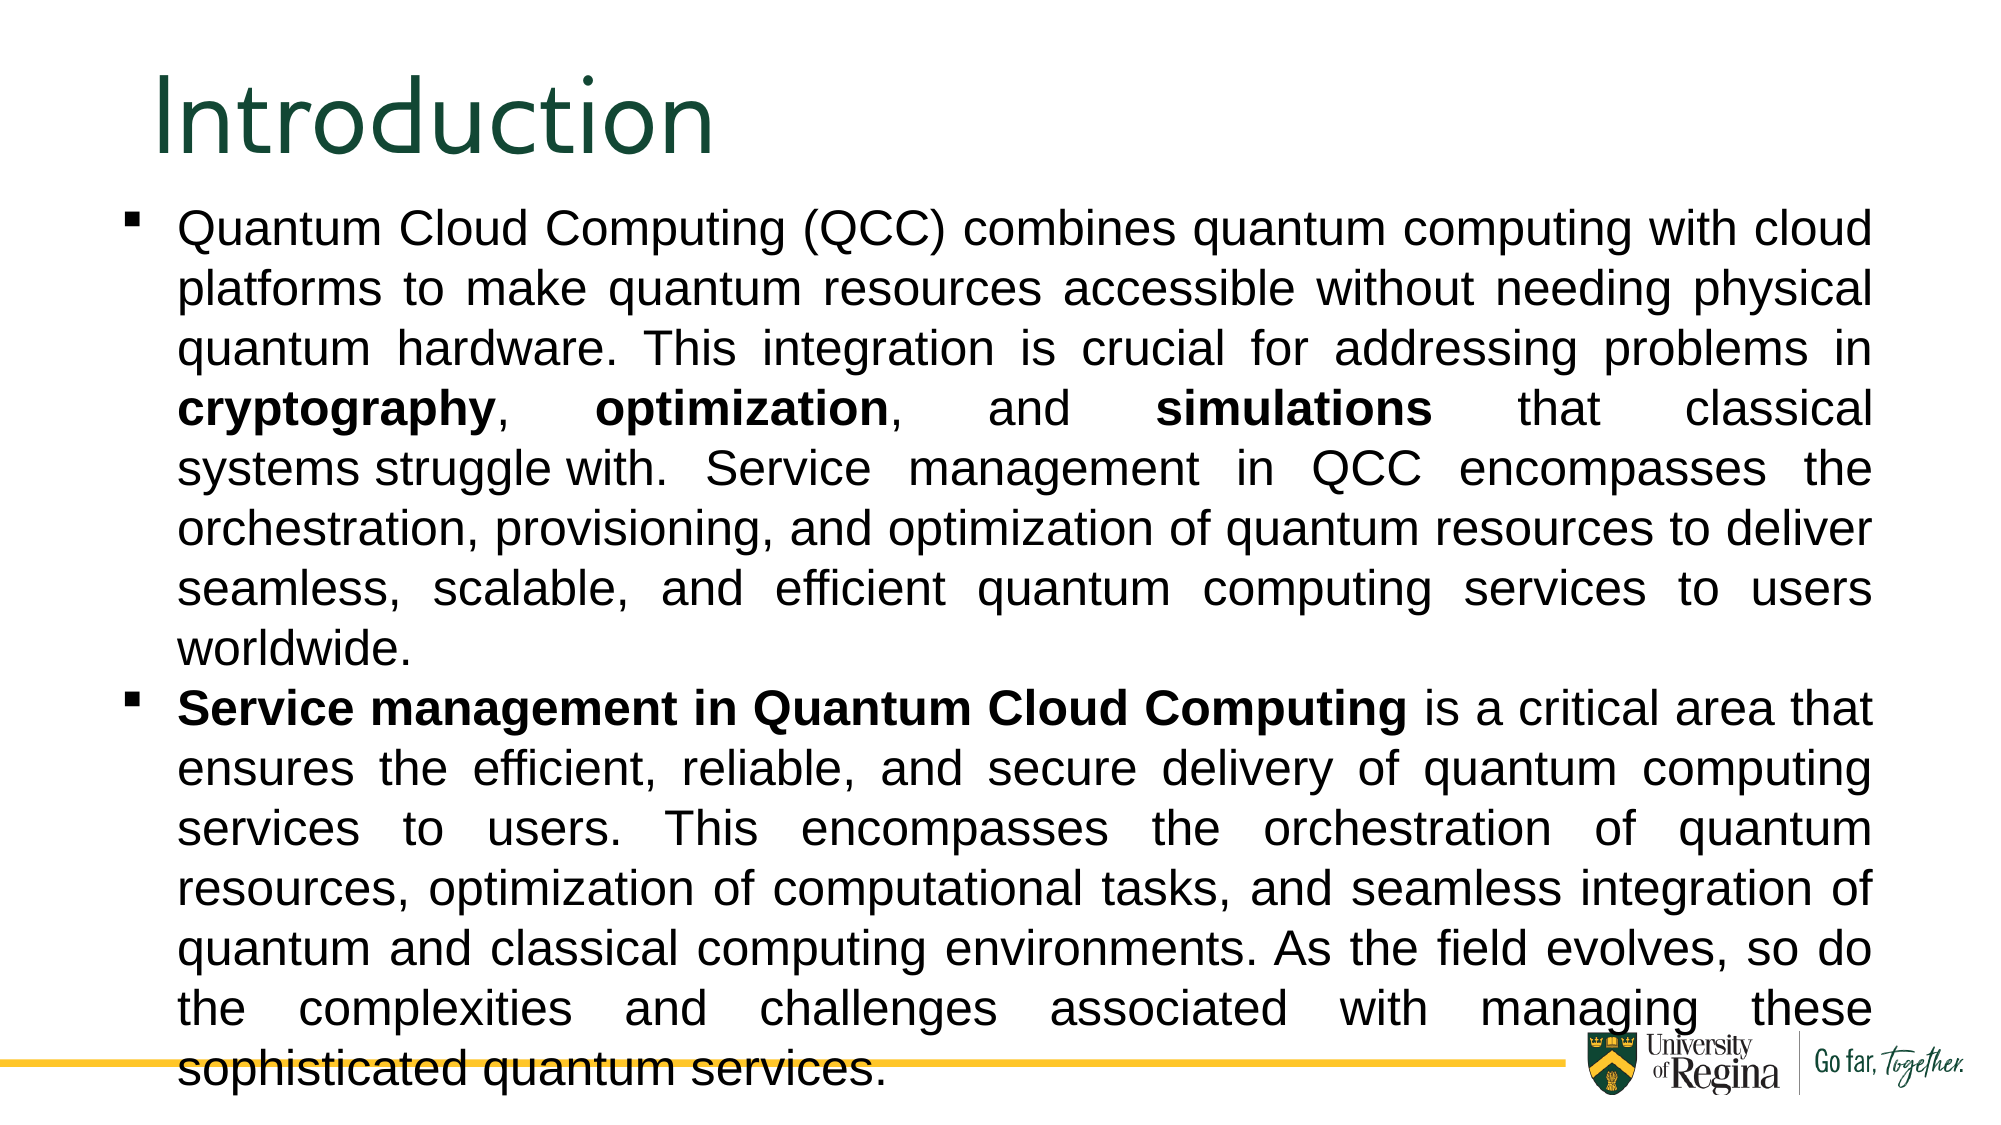

Introduction
Quantum Cloud Computing (QCC) combines quantum computing with cloud platforms to make quantum resources accessible without needing physical quantum hardware. This integration is crucial for addressing problems in cryptography, optimization, and simulations that classical systems struggle with. Service management in QCC encompasses the orchestration, provisioning, and optimization of quantum resources to deliver seamless, scalable, and efficient quantum computing services to users worldwide.
Service management in Quantum Cloud Computing is a critical area that ensures the efficient, reliable, and secure delivery of quantum computing services to users. This encompasses the orchestration of quantum resources, optimization of computational tasks, and seamless integration of quantum and classical computing environments. As the field evolves, so do the complexities and challenges associated with managing these sophisticated quantum services.